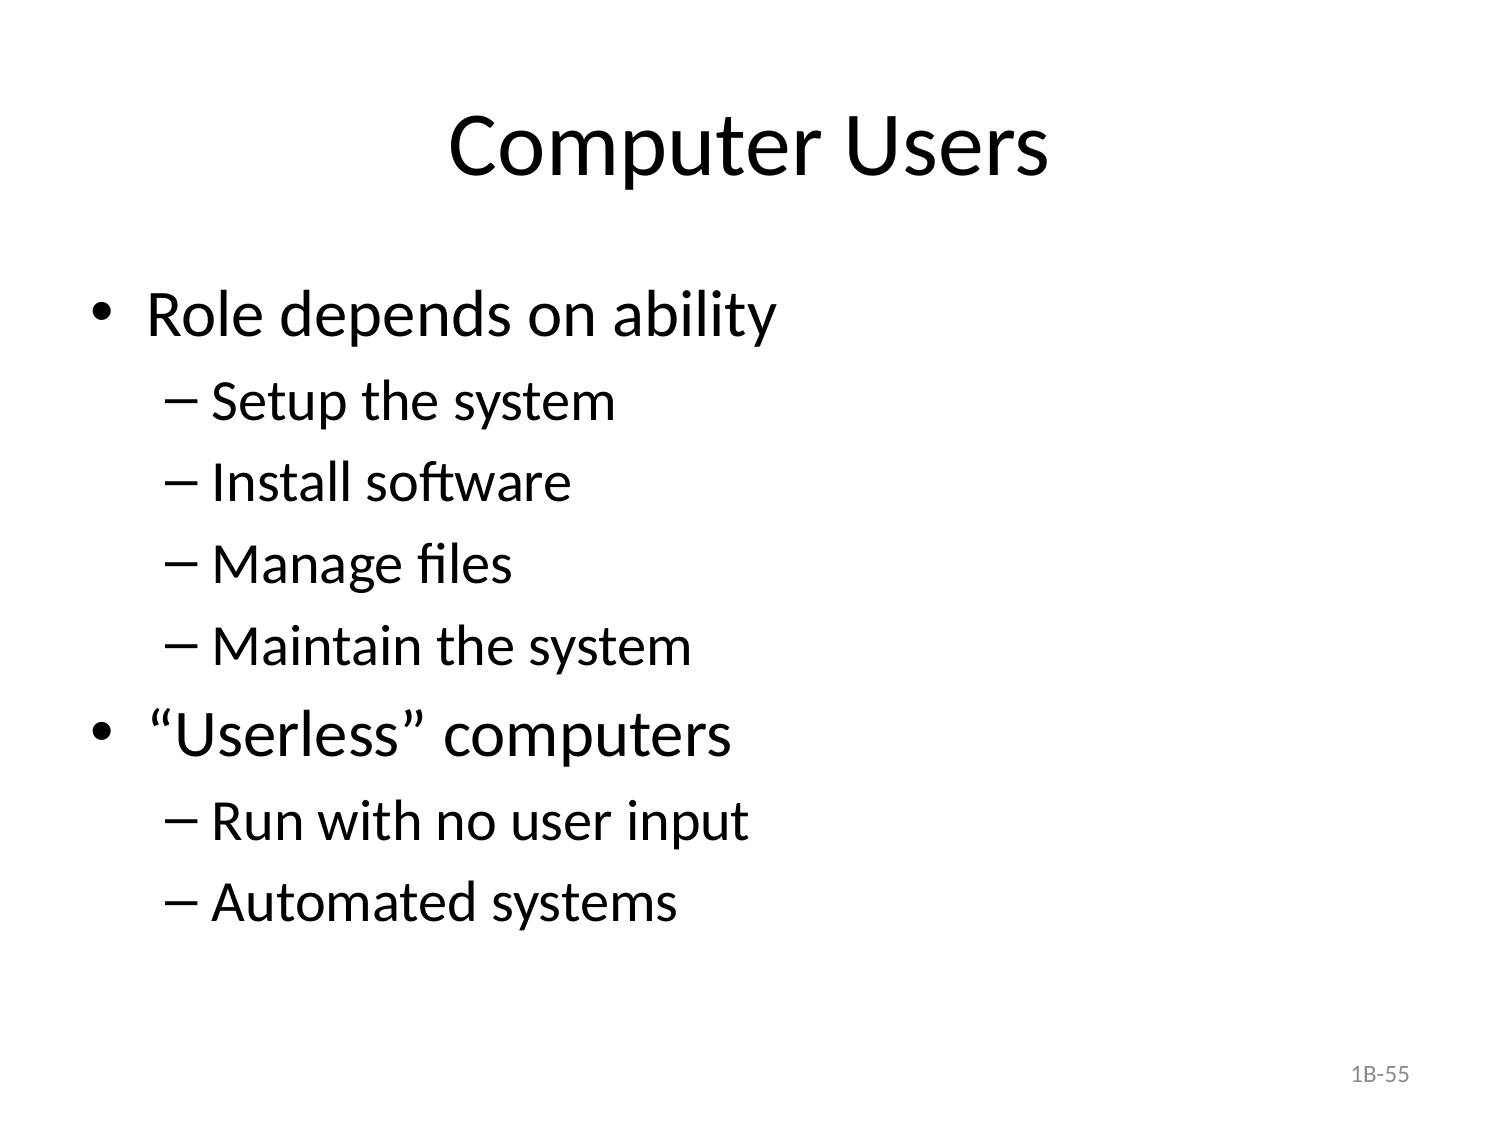

# Computer Users
Role depends on ability
Setup the system
Install software
Manage files
Maintain the system
“Userless” computers
Run with no user input
Automated systems

1B-55